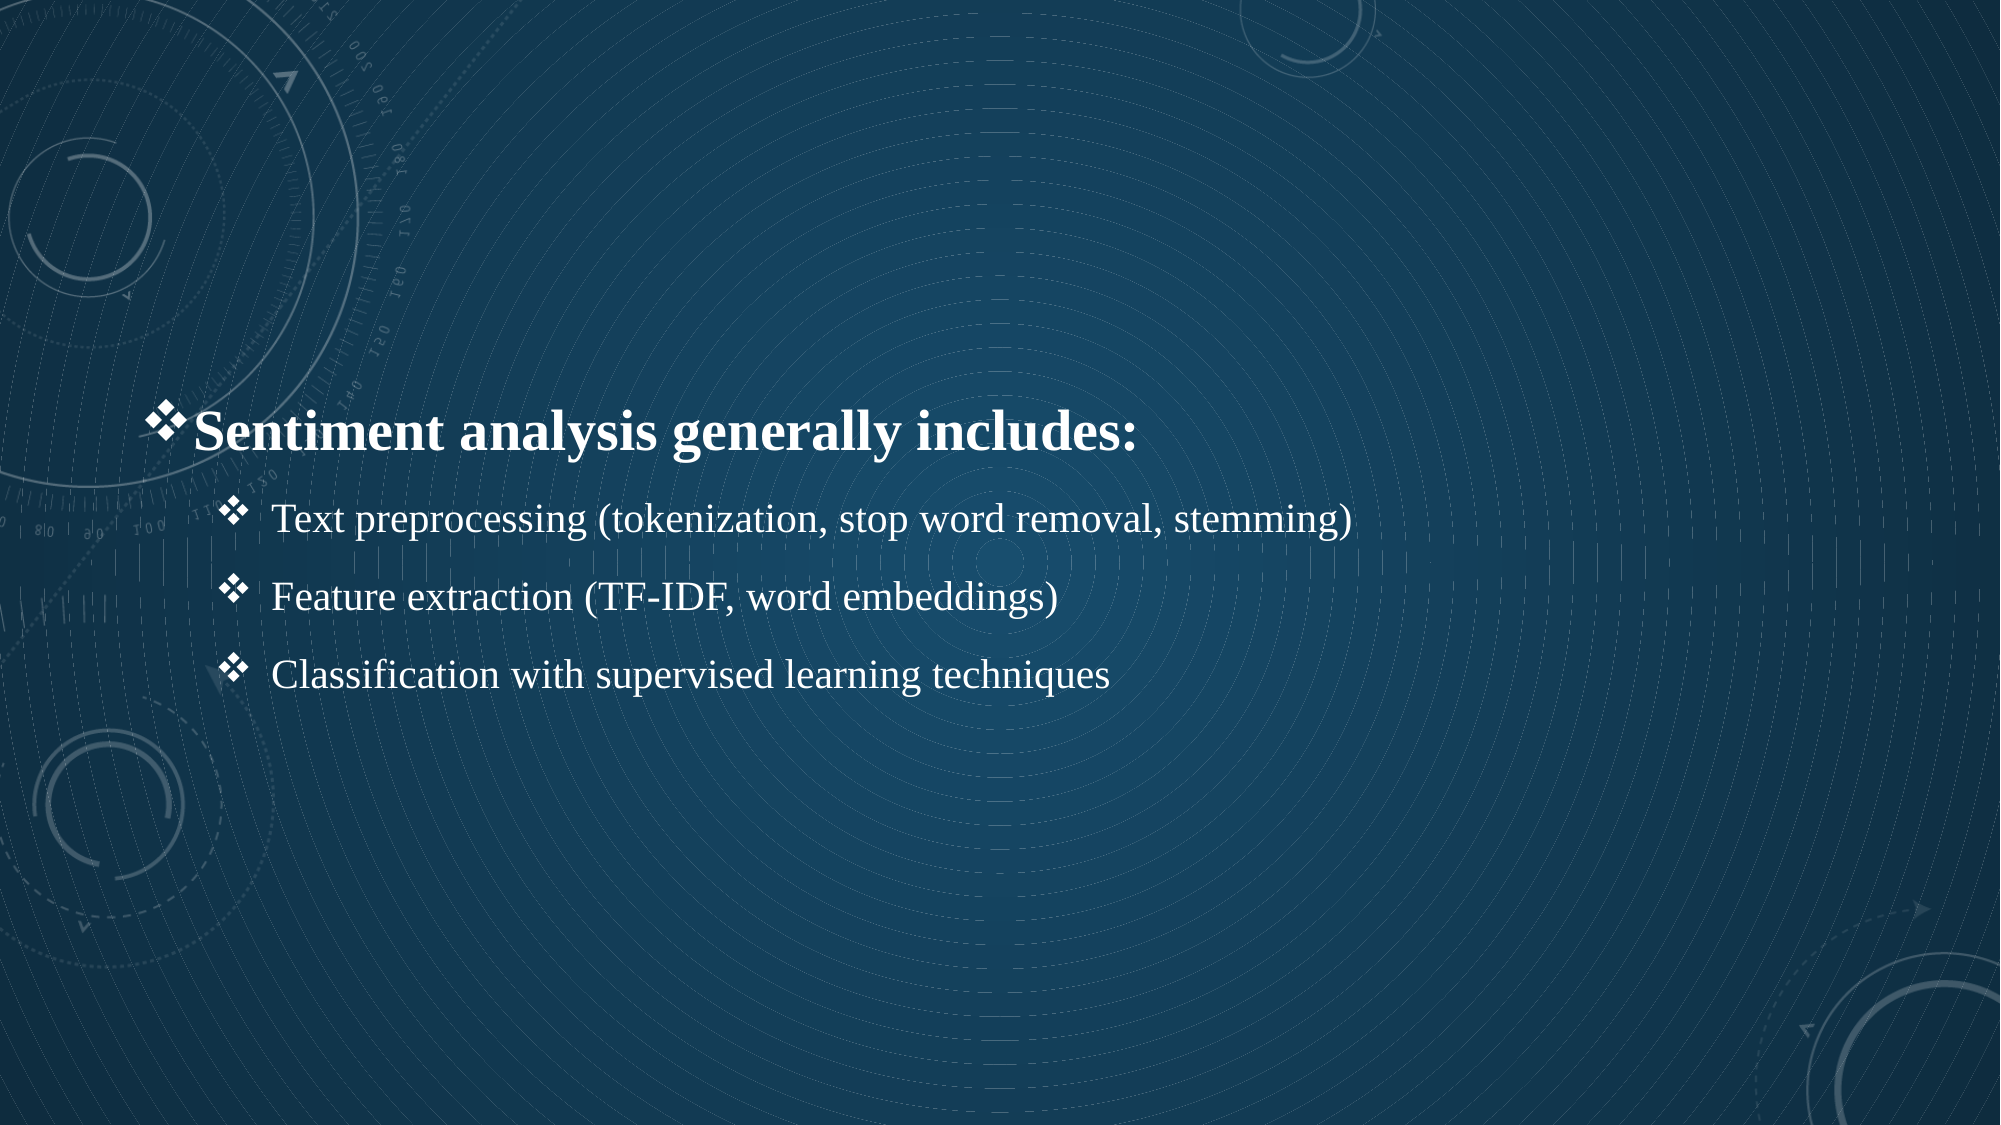

Sentiment analysis generally includes:
Text preprocessing (tokenization, stop word removal, stemming)
Feature extraction (TF-IDF, word embeddings)
Classification with supervised learning techniques